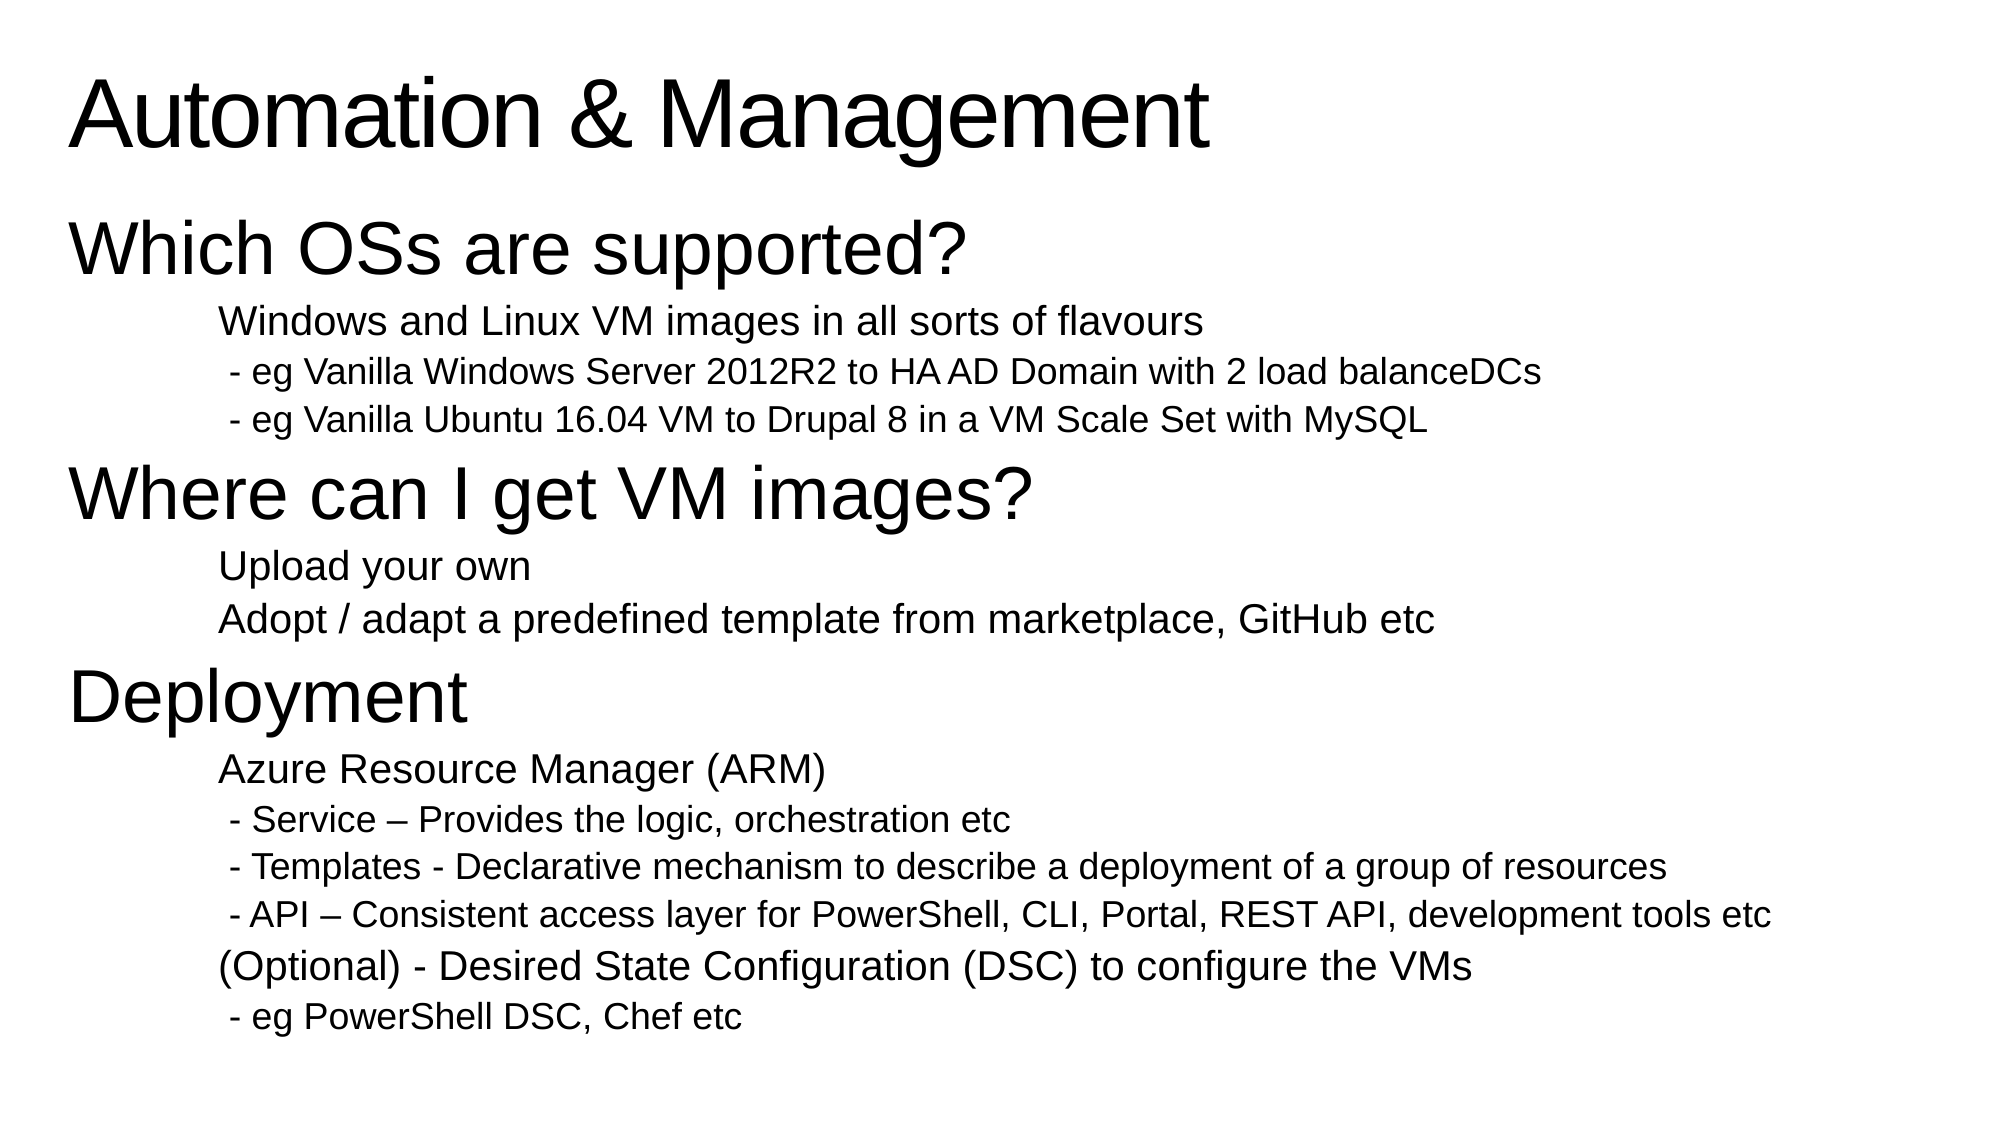

# Automation & Management
Which OSs are supported?
	Windows and Linux VM images in all sorts of flavours
	 - eg Vanilla Windows Server 2012R2 to HA AD Domain with 2 load balanceDCs
	 - eg Vanilla Ubuntu 16.04 VM to Drupal 8 in a VM Scale Set with MySQL
Where can I get VM images?
	Upload your own
	Adopt / adapt a predefined template from marketplace, GitHub etc
Deployment
	Azure Resource Manager (ARM)
	 - Service – Provides the logic, orchestration etc
	 - Templates - Declarative mechanism to describe a deployment of a group of resources
	 - API – Consistent access layer for PowerShell, CLI, Portal, REST API, development tools etc
	(Optional) - Desired State Configuration (DSC) to configure the VMs
	 - eg PowerShell DSC, Chef etc